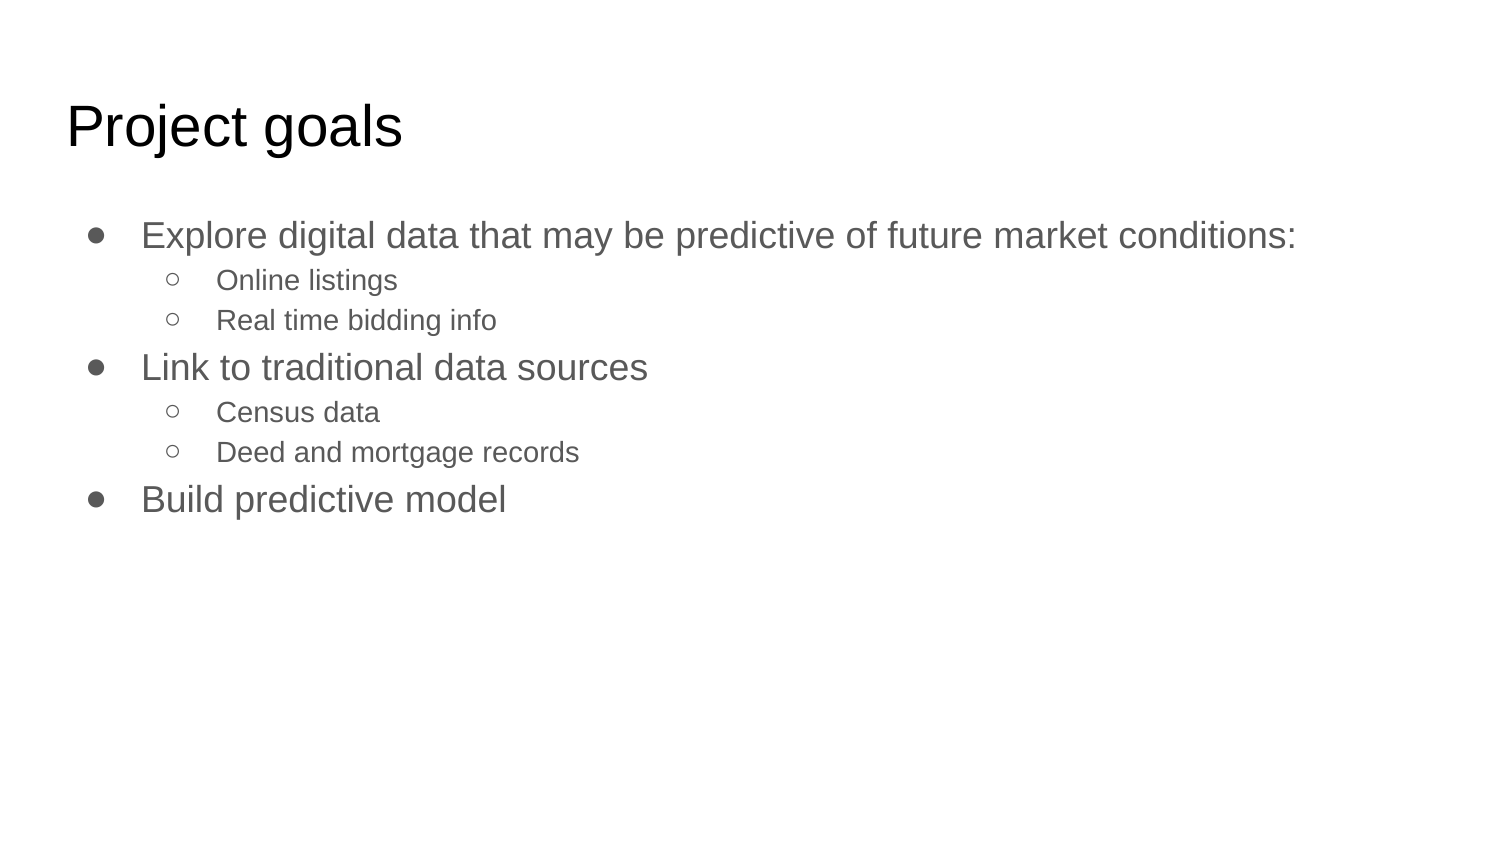

# Project goals
Explore digital data that may be predictive of future market conditions:
Online listings
Real time bidding info
Link to traditional data sources
Census data
Deed and mortgage records
Build predictive model